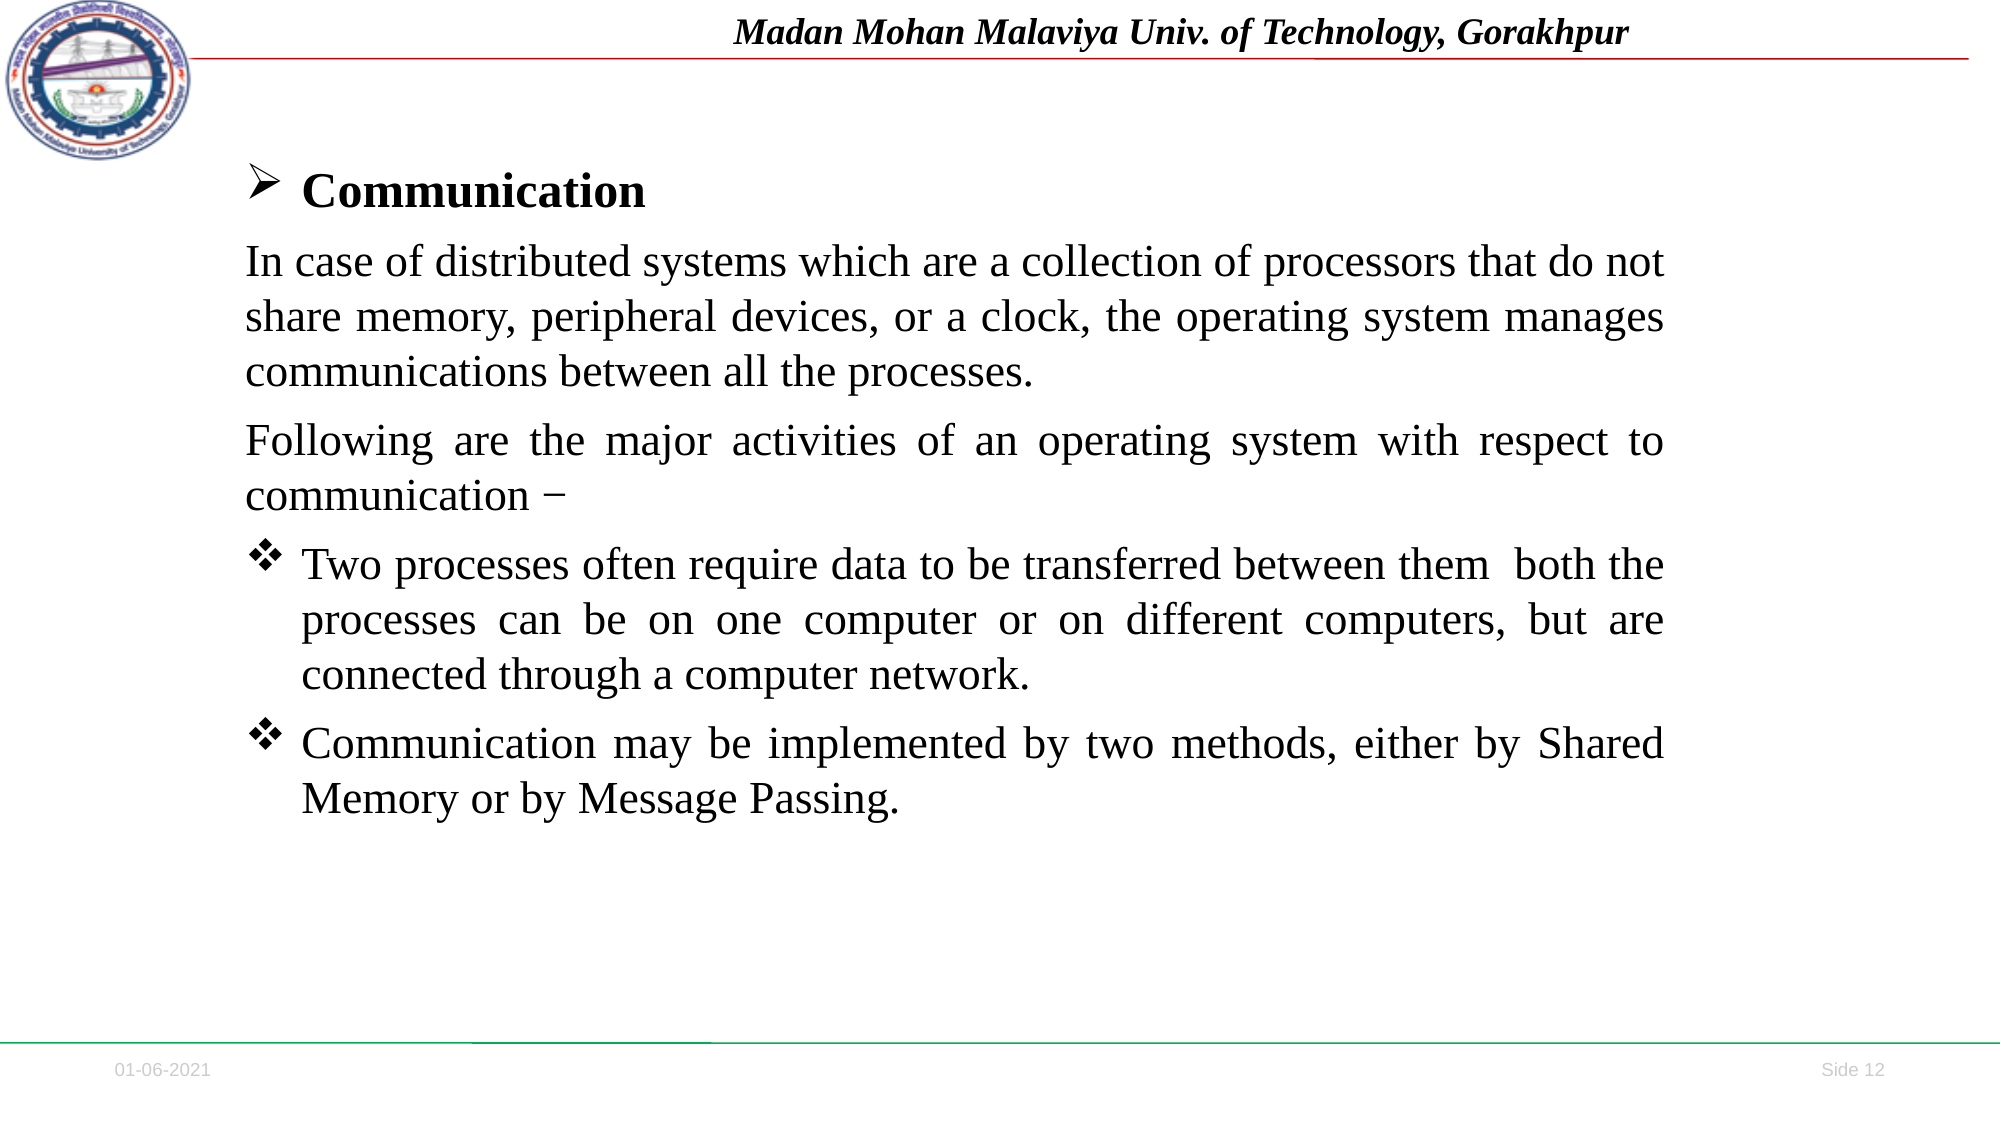

Communication
In case of distributed systems which are a collection of processors that do not share memory, peripheral devices, or a clock, the operating system manages communications between all the processes.
Following are the major activities of an operating system with respect to communication −
Two processes often require data to be transferred between them  both the processes can be on one computer or on different computers, but are connected through a computer network.
Communication may be implemented by two methods, either by Shared Memory or by Message Passing.